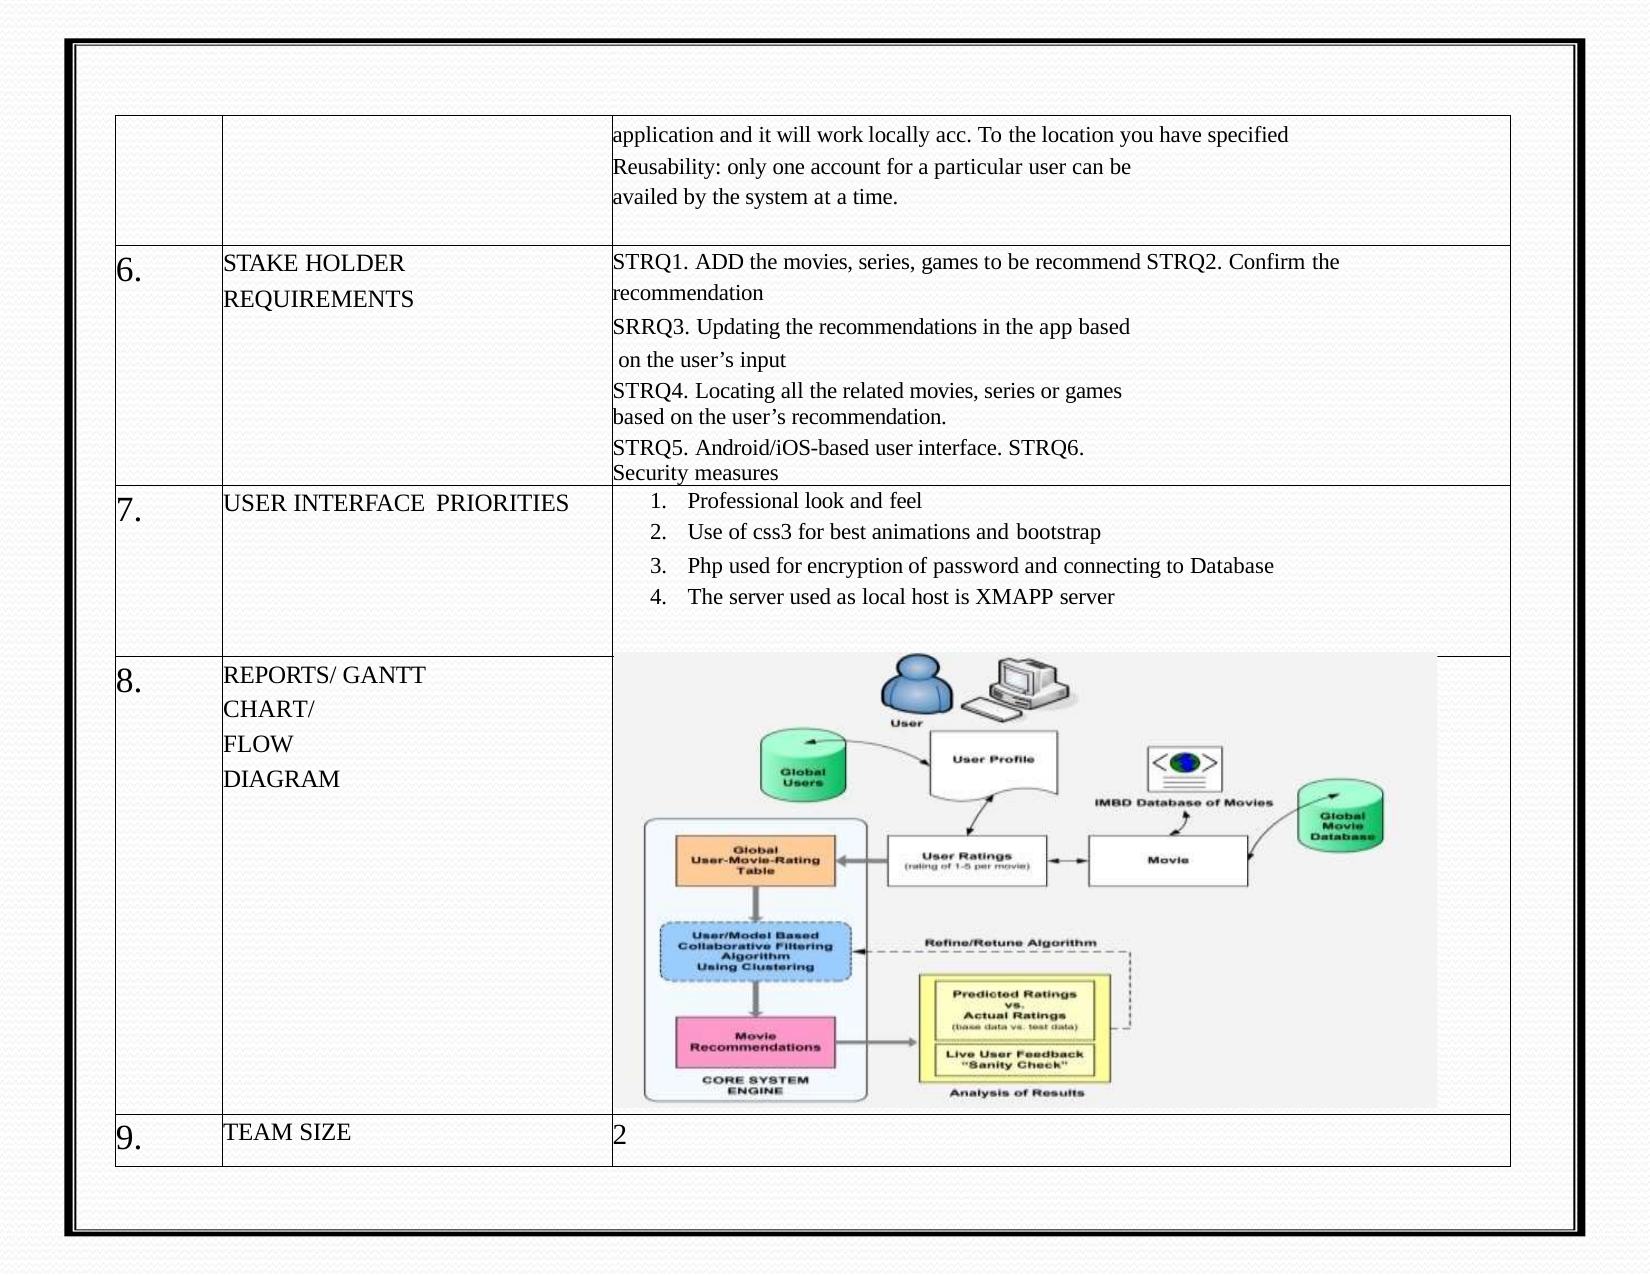

|  |  | application and it will work locally acc. To the location you have specified Reusability: only one account for a particular user can be availed by the system at a time. |
| --- | --- | --- |
| 6. | STAKE HOLDER REQUIREMENTS | STRQ1. ADD the movies, series, games to be recommend STRQ2. Confirm the recommendation SRRQ3. Updating the recommendations in the app based on the user’s input STRQ4. Locating all the related movies, series or games based on the user’s recommendation. STRQ5. Android/iOS-based user interface. STRQ6. Security measures |
| 7. | USER INTERFACE PRIORITIES | Professional look and feel Use of css3 for best animations and bootstrap Php used for encryption of password and connecting to Database The server used as local host is XMAPP server |
| 8. | REPORTS/ GANTT CHART/FLOW DIAGRAM |  |
| 9. | TEAM SIZE | 2 |